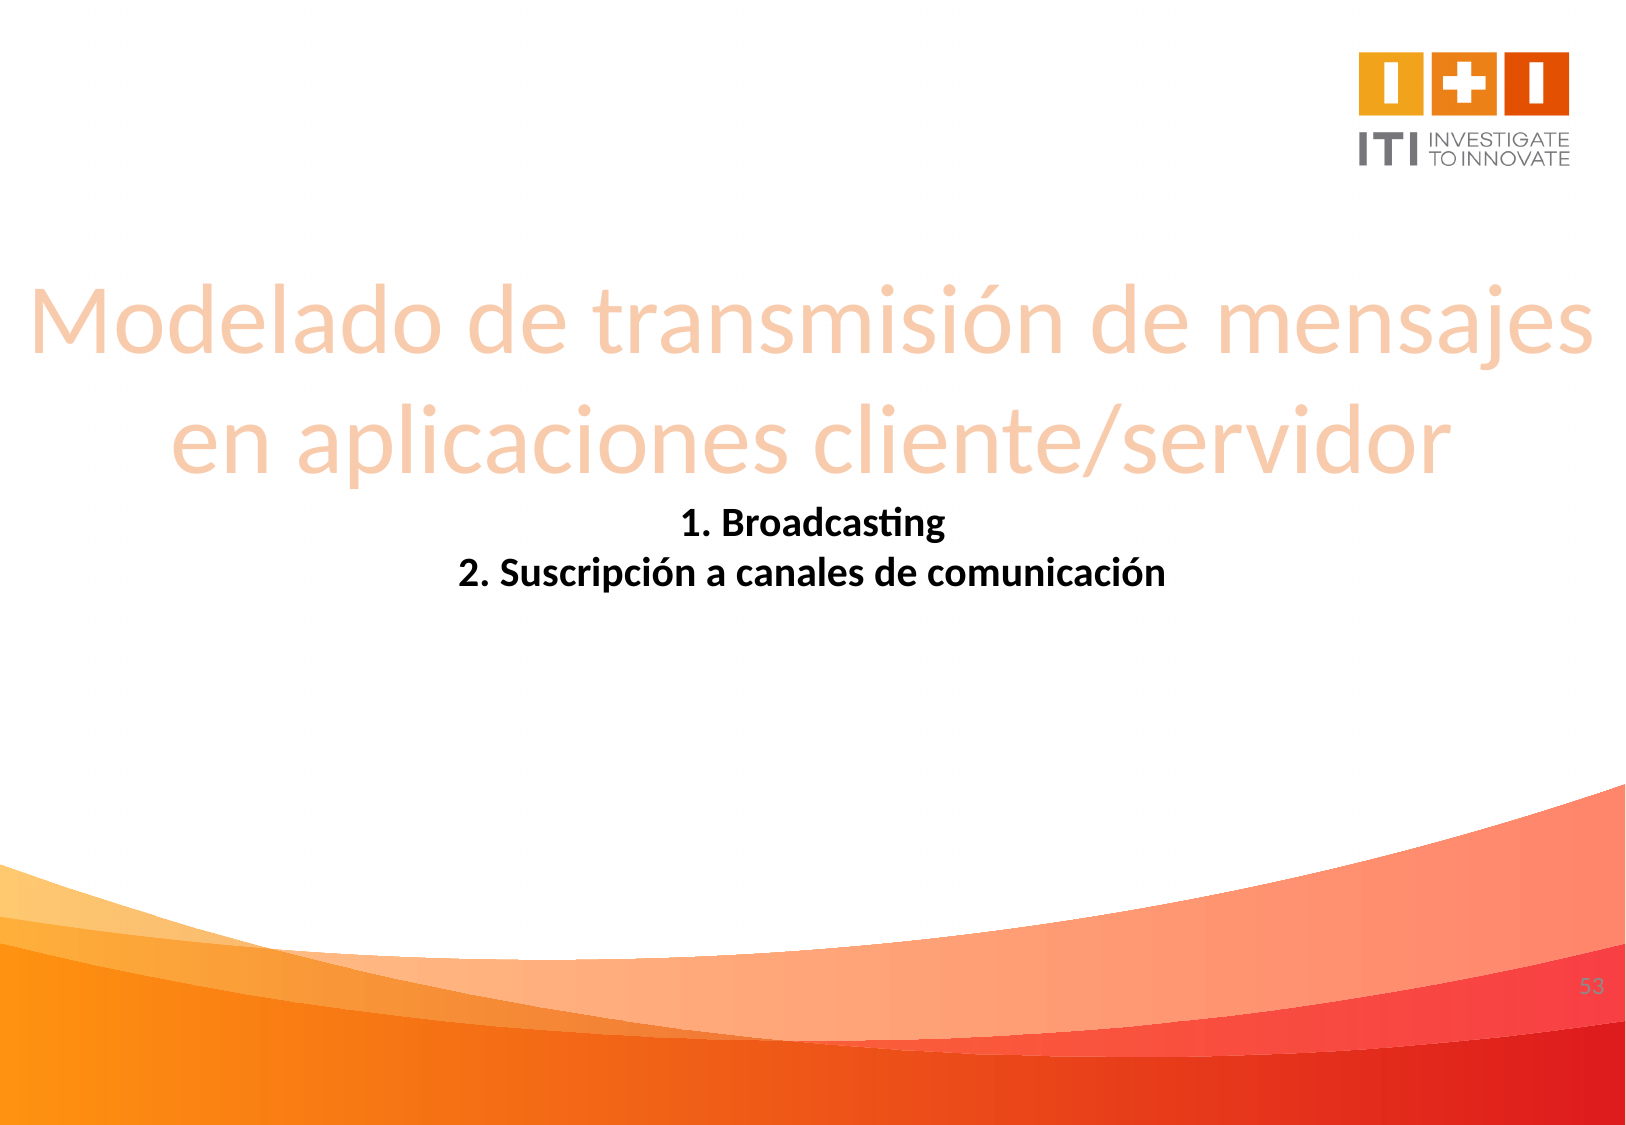

Modelado de transmisión de mensajes en aplicaciones cliente/servidor
1. Broadcasting
2. Suscripción a canales de comunicación

53